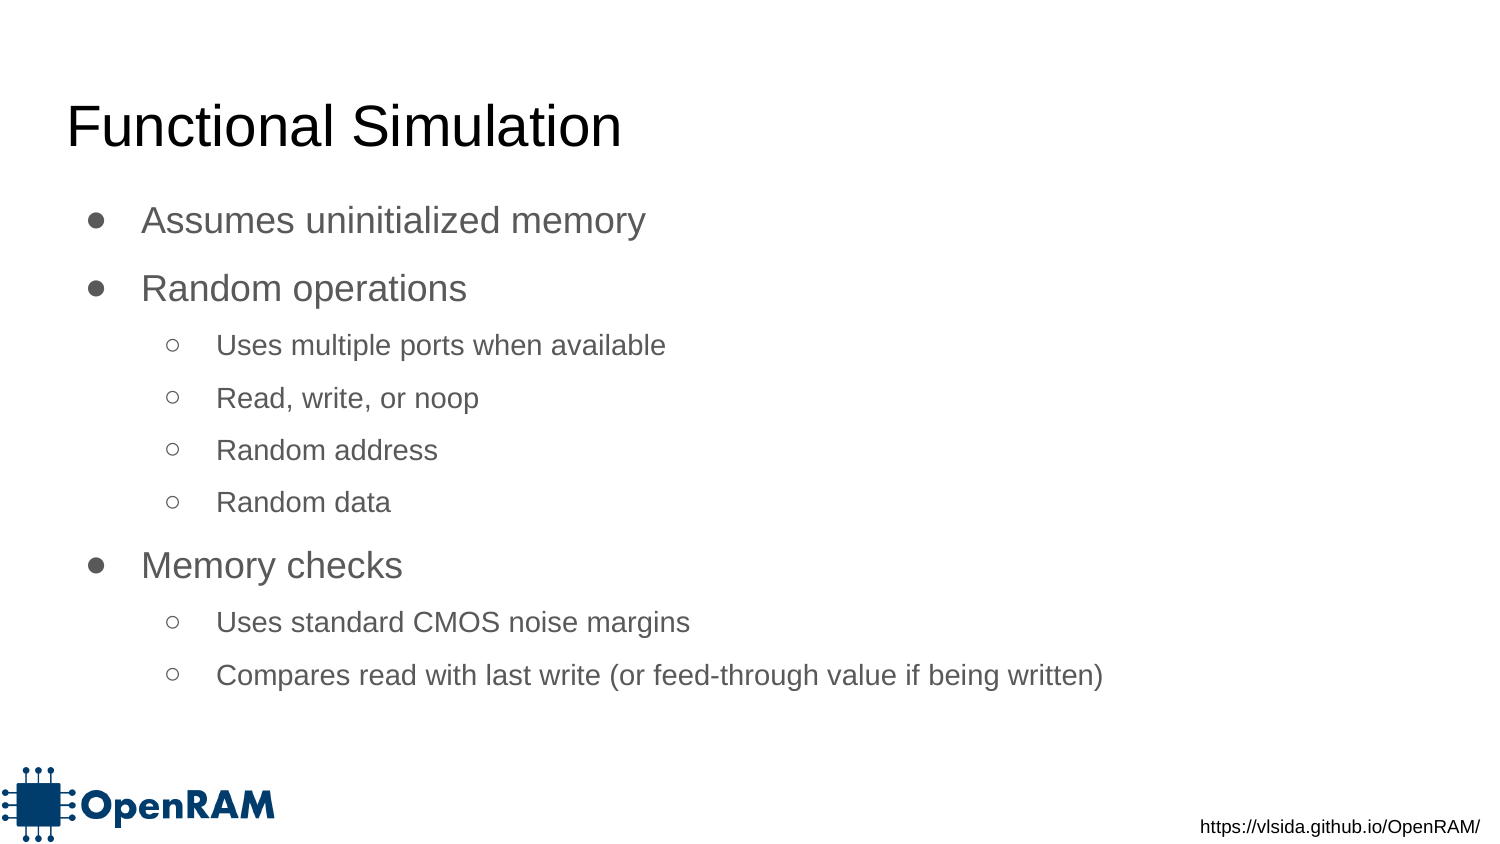

# Functional Simulation
Assumes uninitialized memory
Random operations
Uses multiple ports when available
Read, write, or noop
Random address
Random data
Memory checks
Uses standard CMOS noise margins
Compares read with last write (or feed-through value if being written)